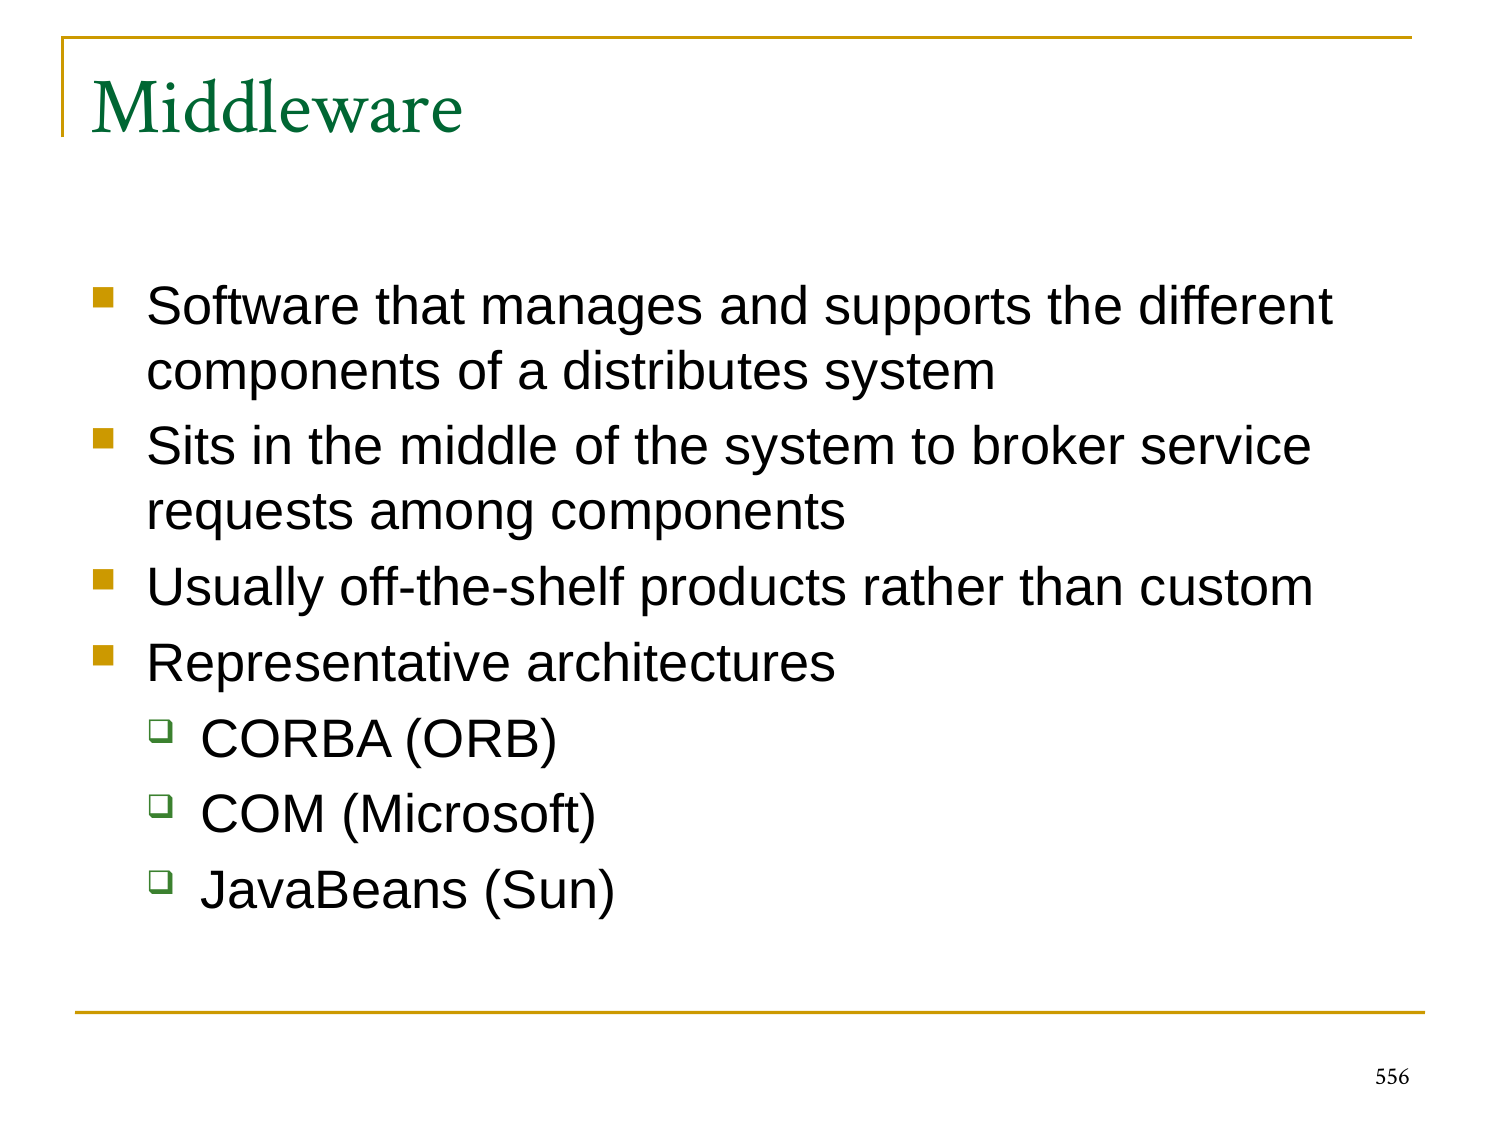

# Middleware
Software that manages and supports the different components of a distributes system
Sits in the middle of the system to broker service requests among components
Usually off-the-shelf products rather than custom
Representative architectures
CORBA (ORB)
COM (Microsoft)
JavaBeans (Sun)
556